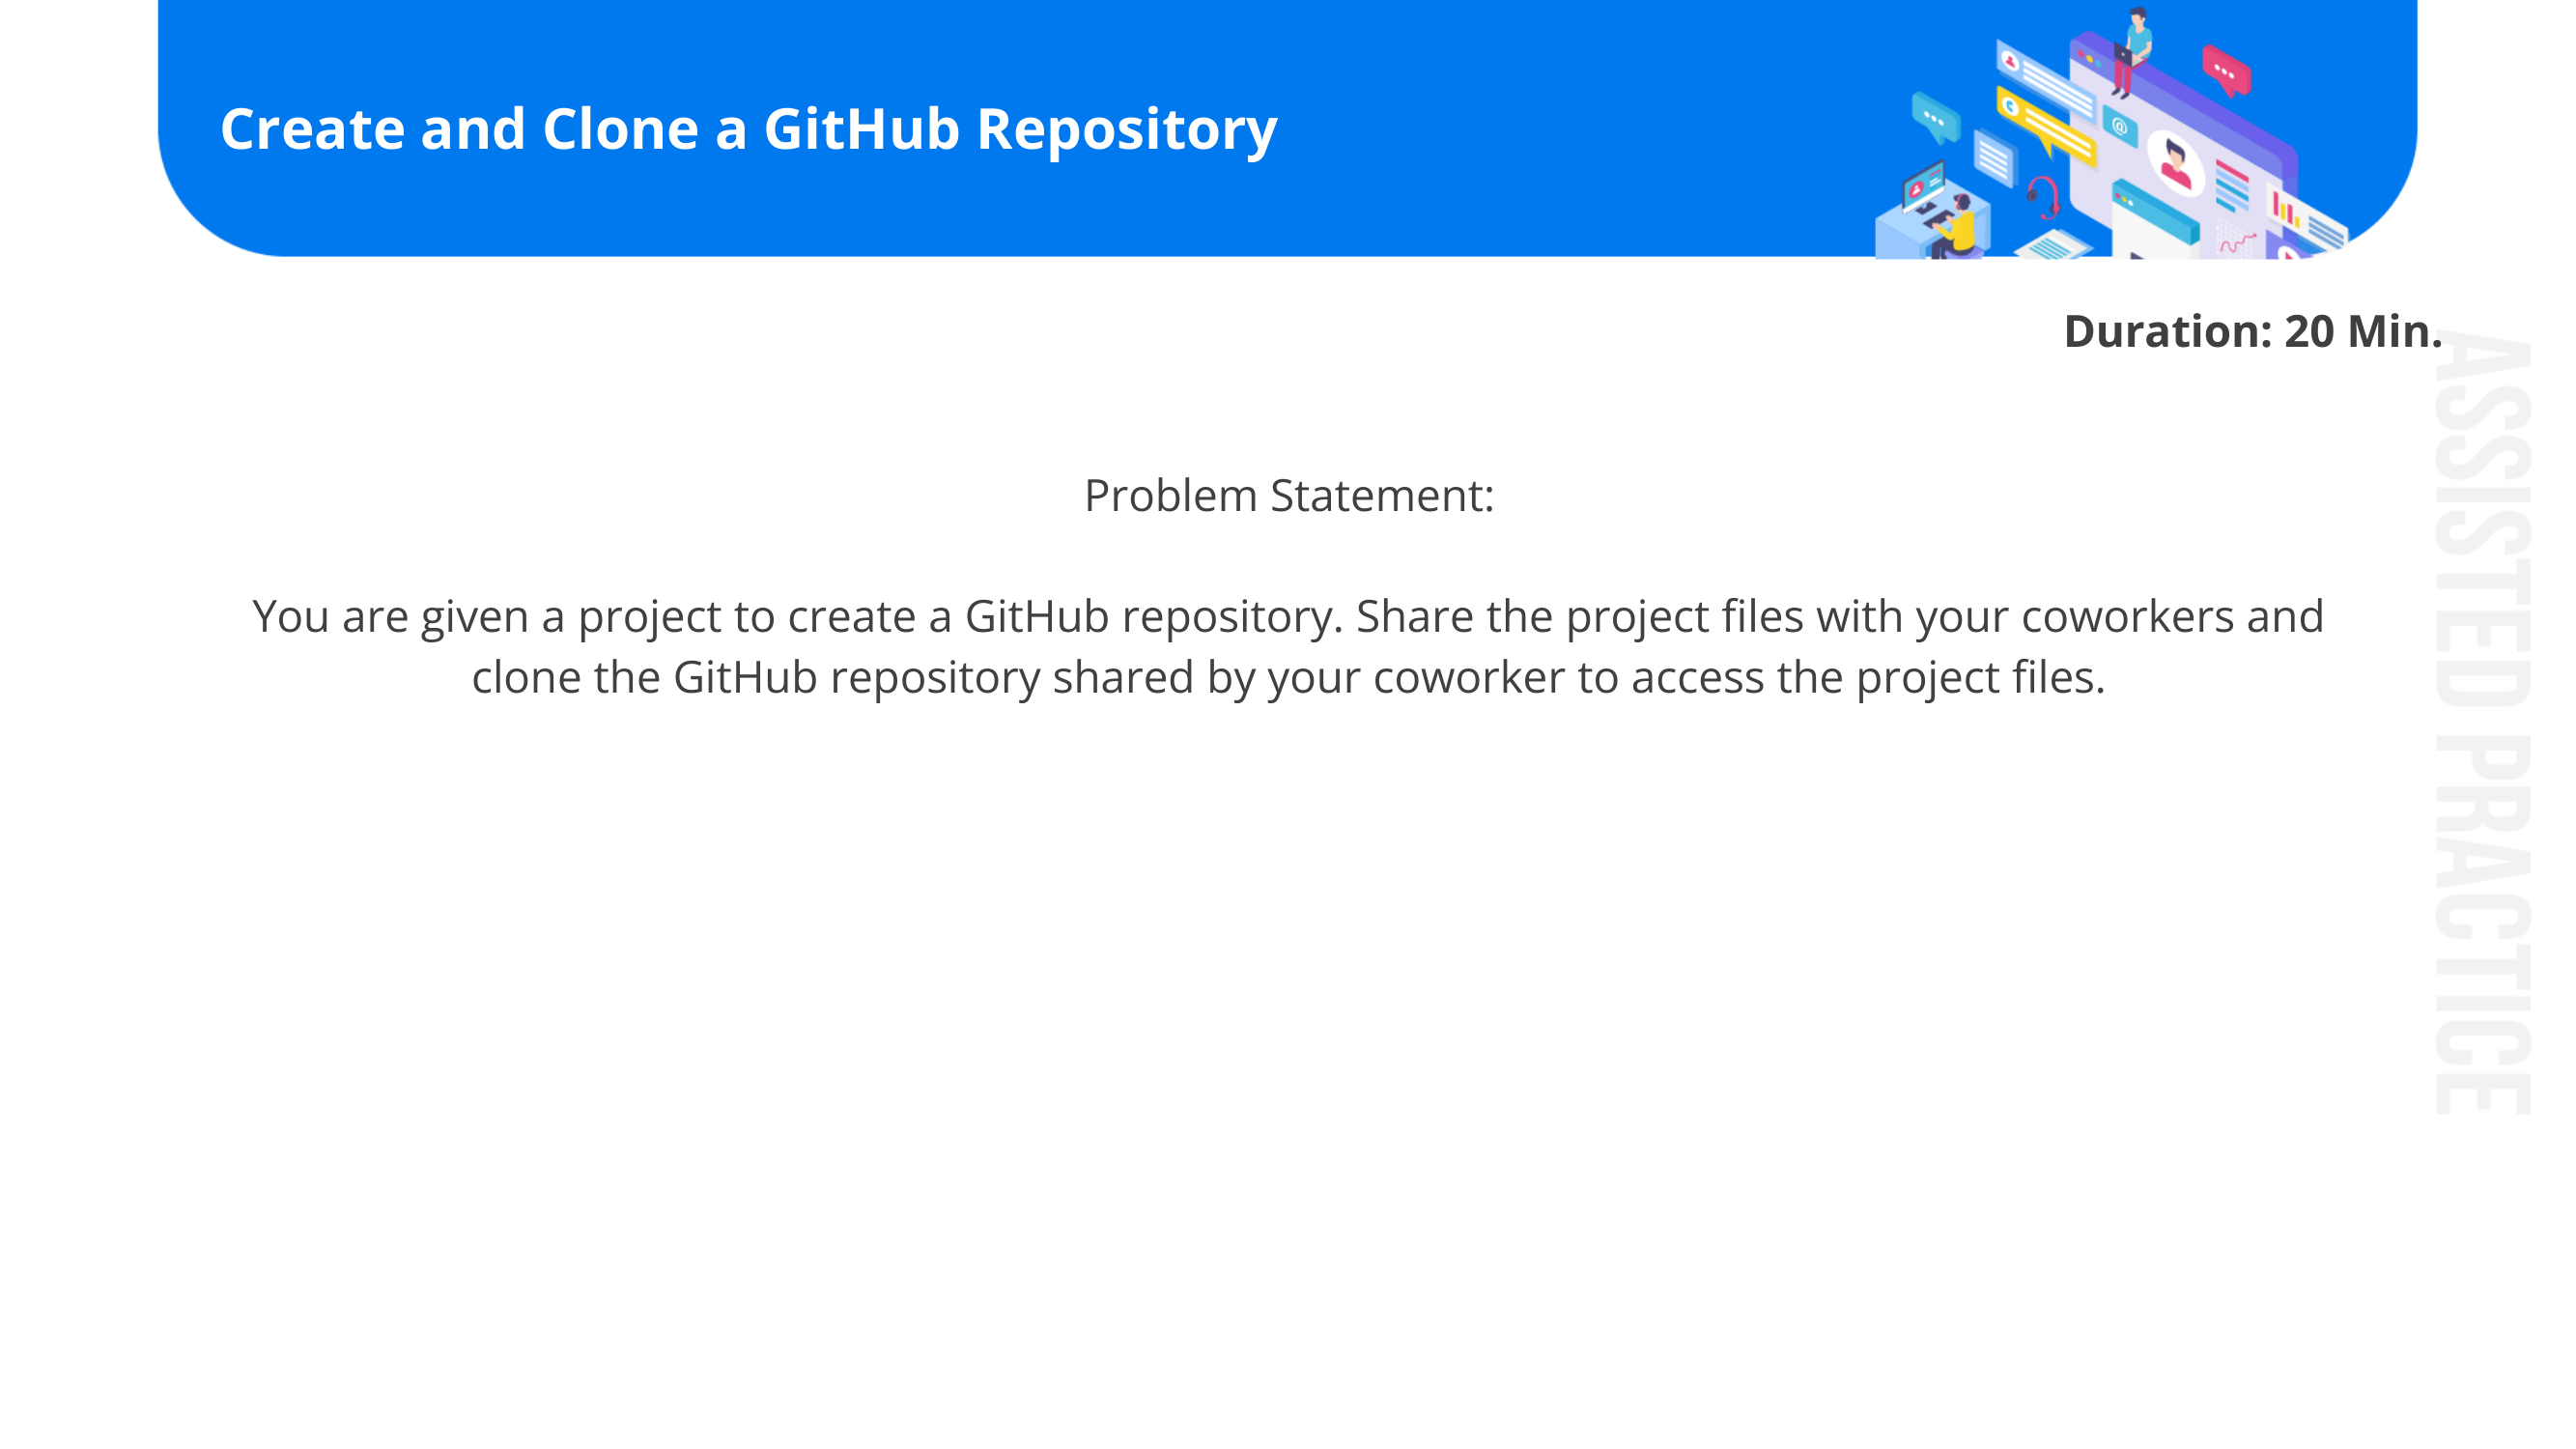

# Create and Clone a GitHub Repository
Duration: 20 Min.
Problem Statement:

You are given a project to create a GitHub repository. Share the project files with your coworkers and clone the GitHub repository shared by your coworker to access the project files.